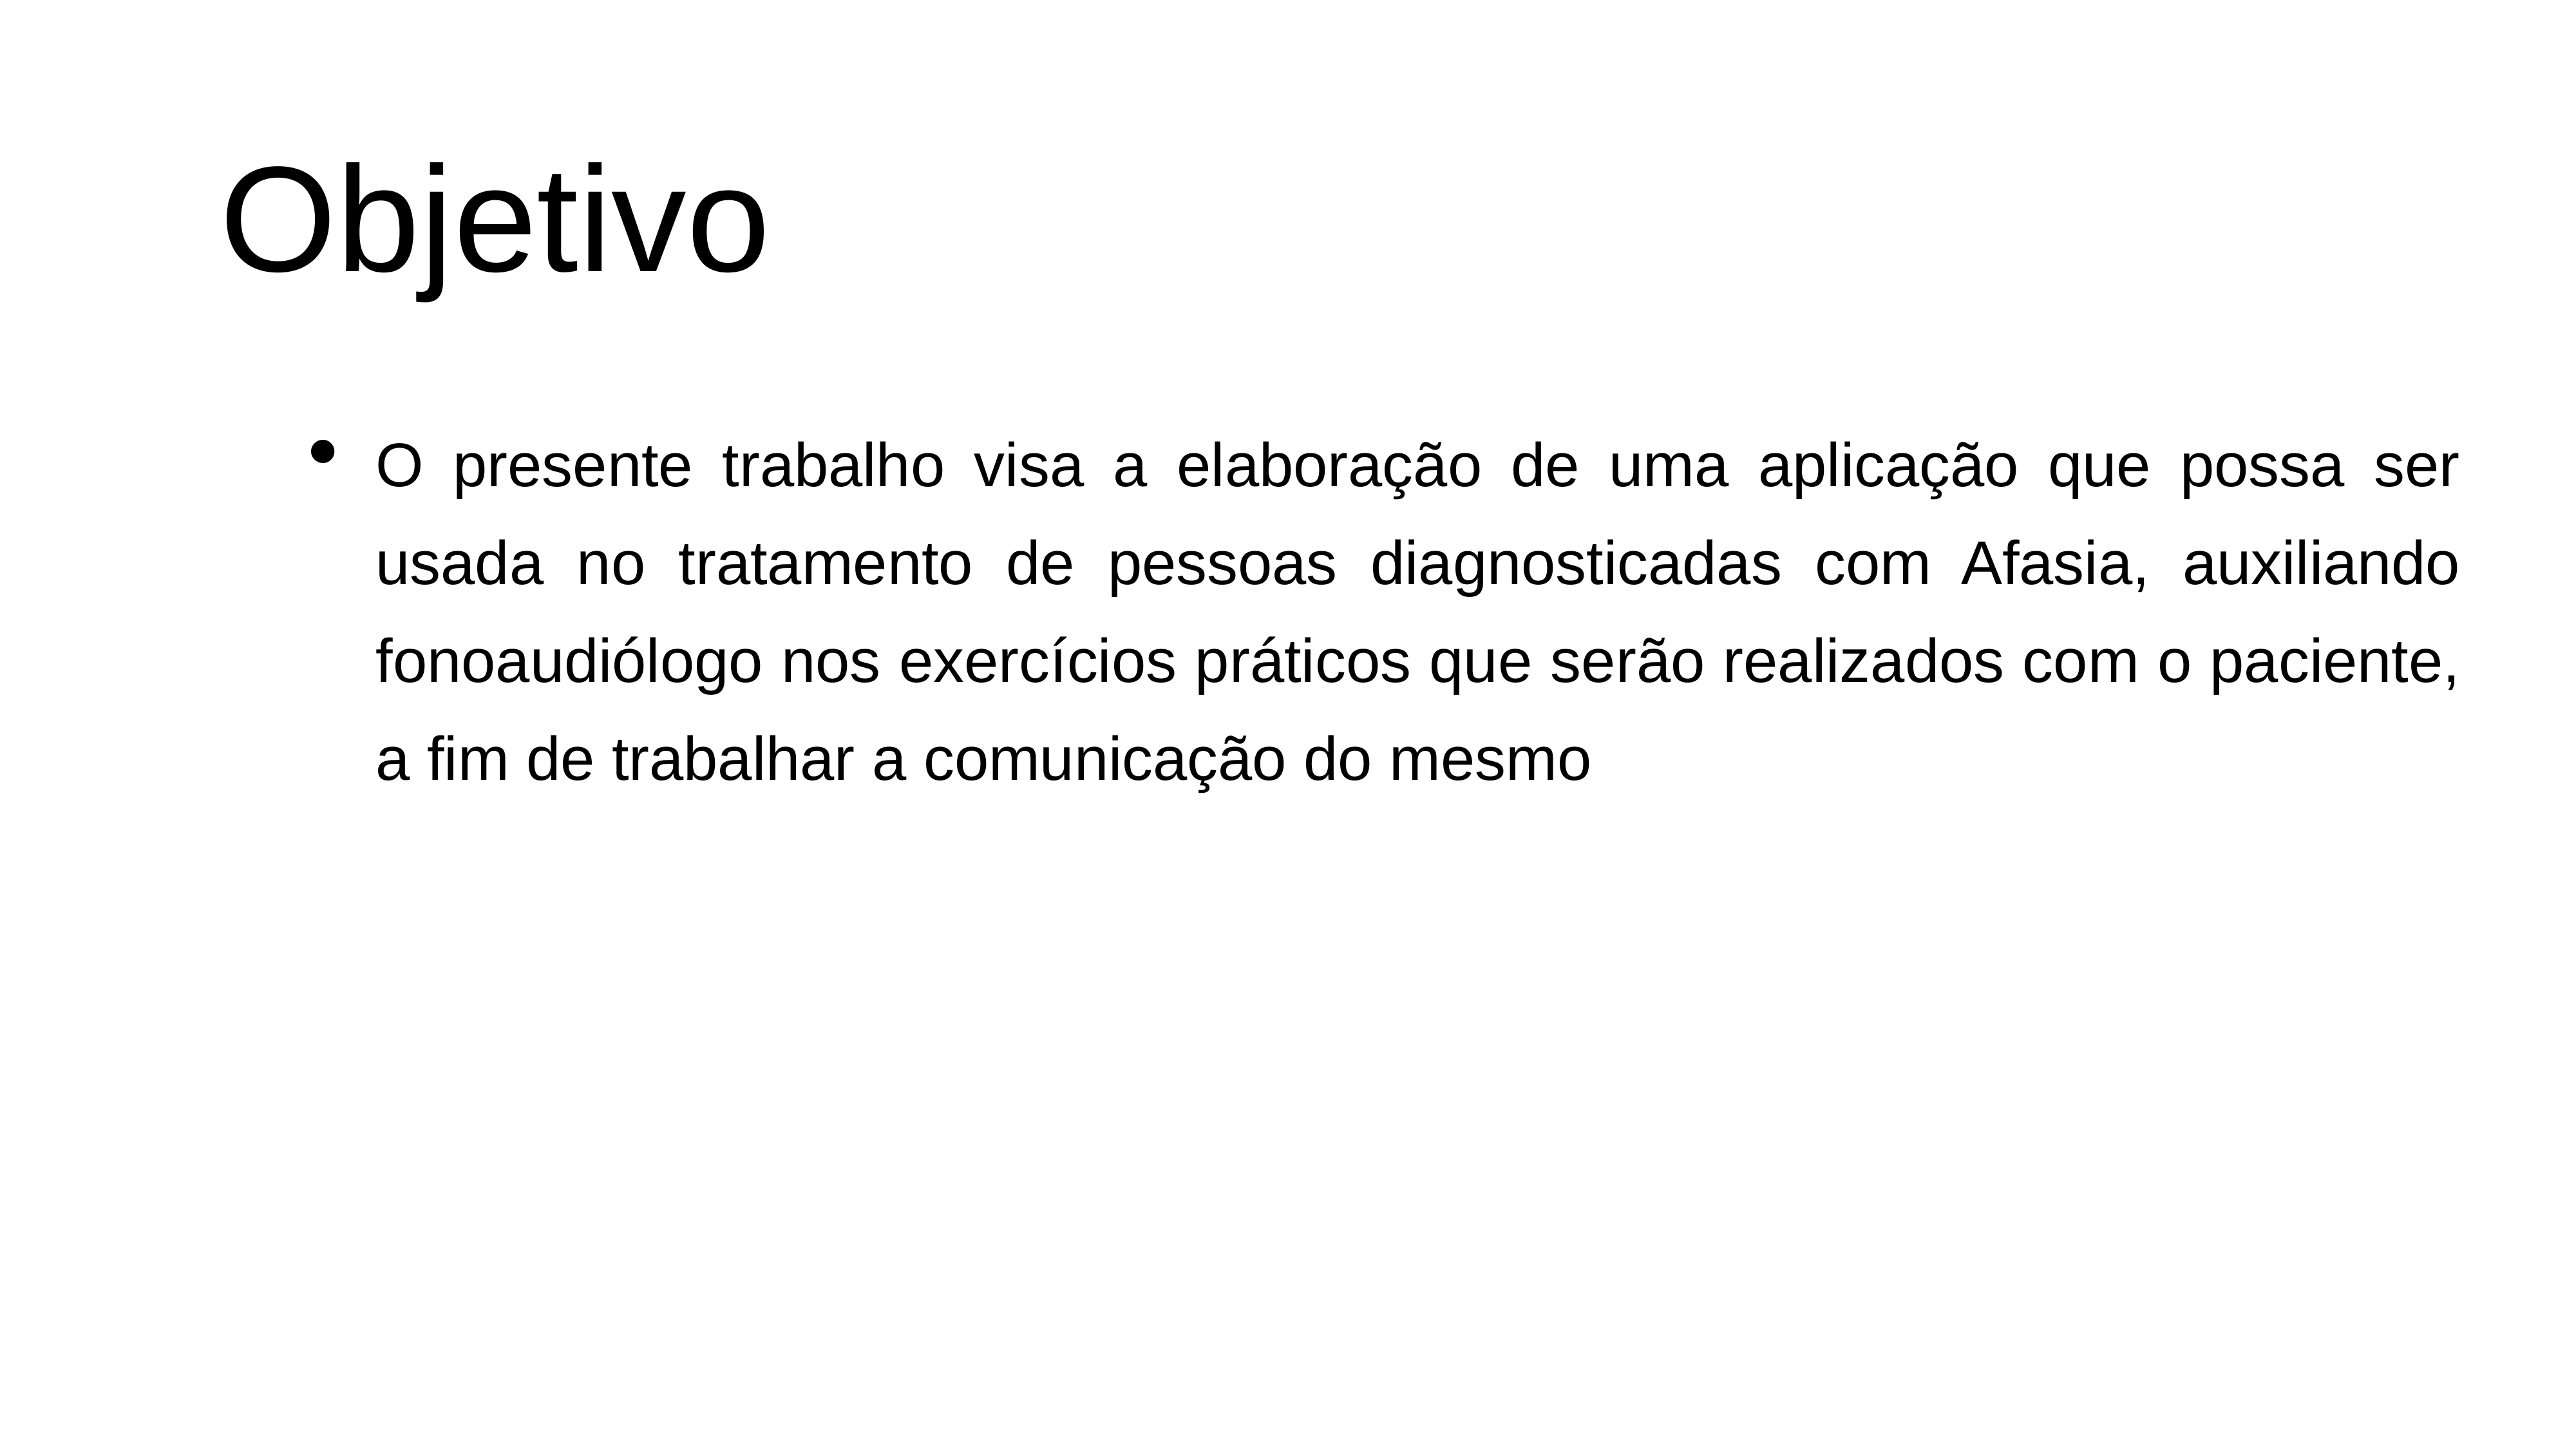

Objetivo
O presente trabalho visa a elaboração de uma aplicação que possa ser usada no tratamento de pessoas diagnosticadas com Afasia, auxiliando fonoaudiólogo nos exercícios práticos que serão realizados com o paciente, a fim de trabalhar a comunicação do mesmo